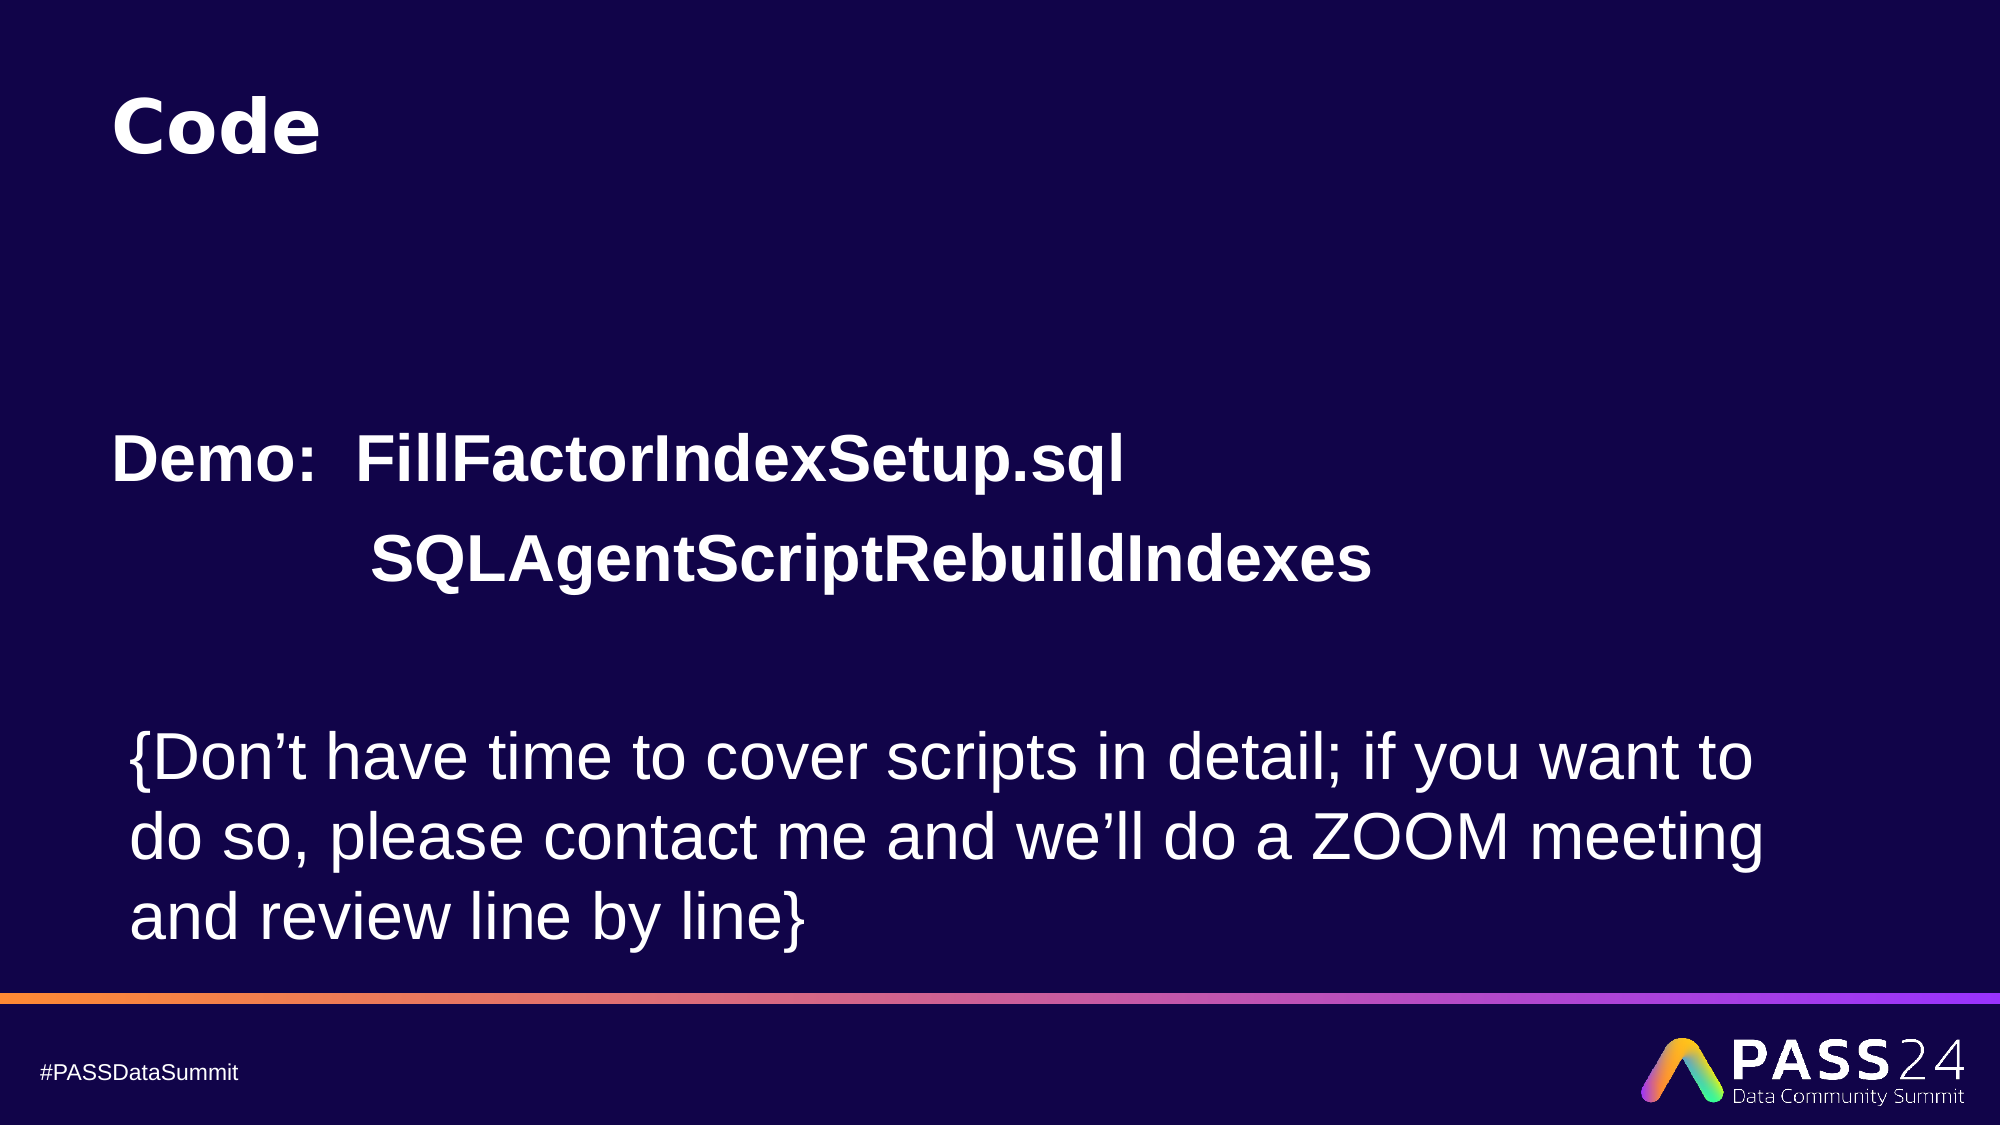

# Code

Demo:  FillFactorIndexSetup.sql
              SQLAgentScriptRebuildIndexes

{Don’t have time to cover scripts in detail; if you want to do so, please contact me and we’ll do a ZOOM meeting and review line by line}

Bad Page Split